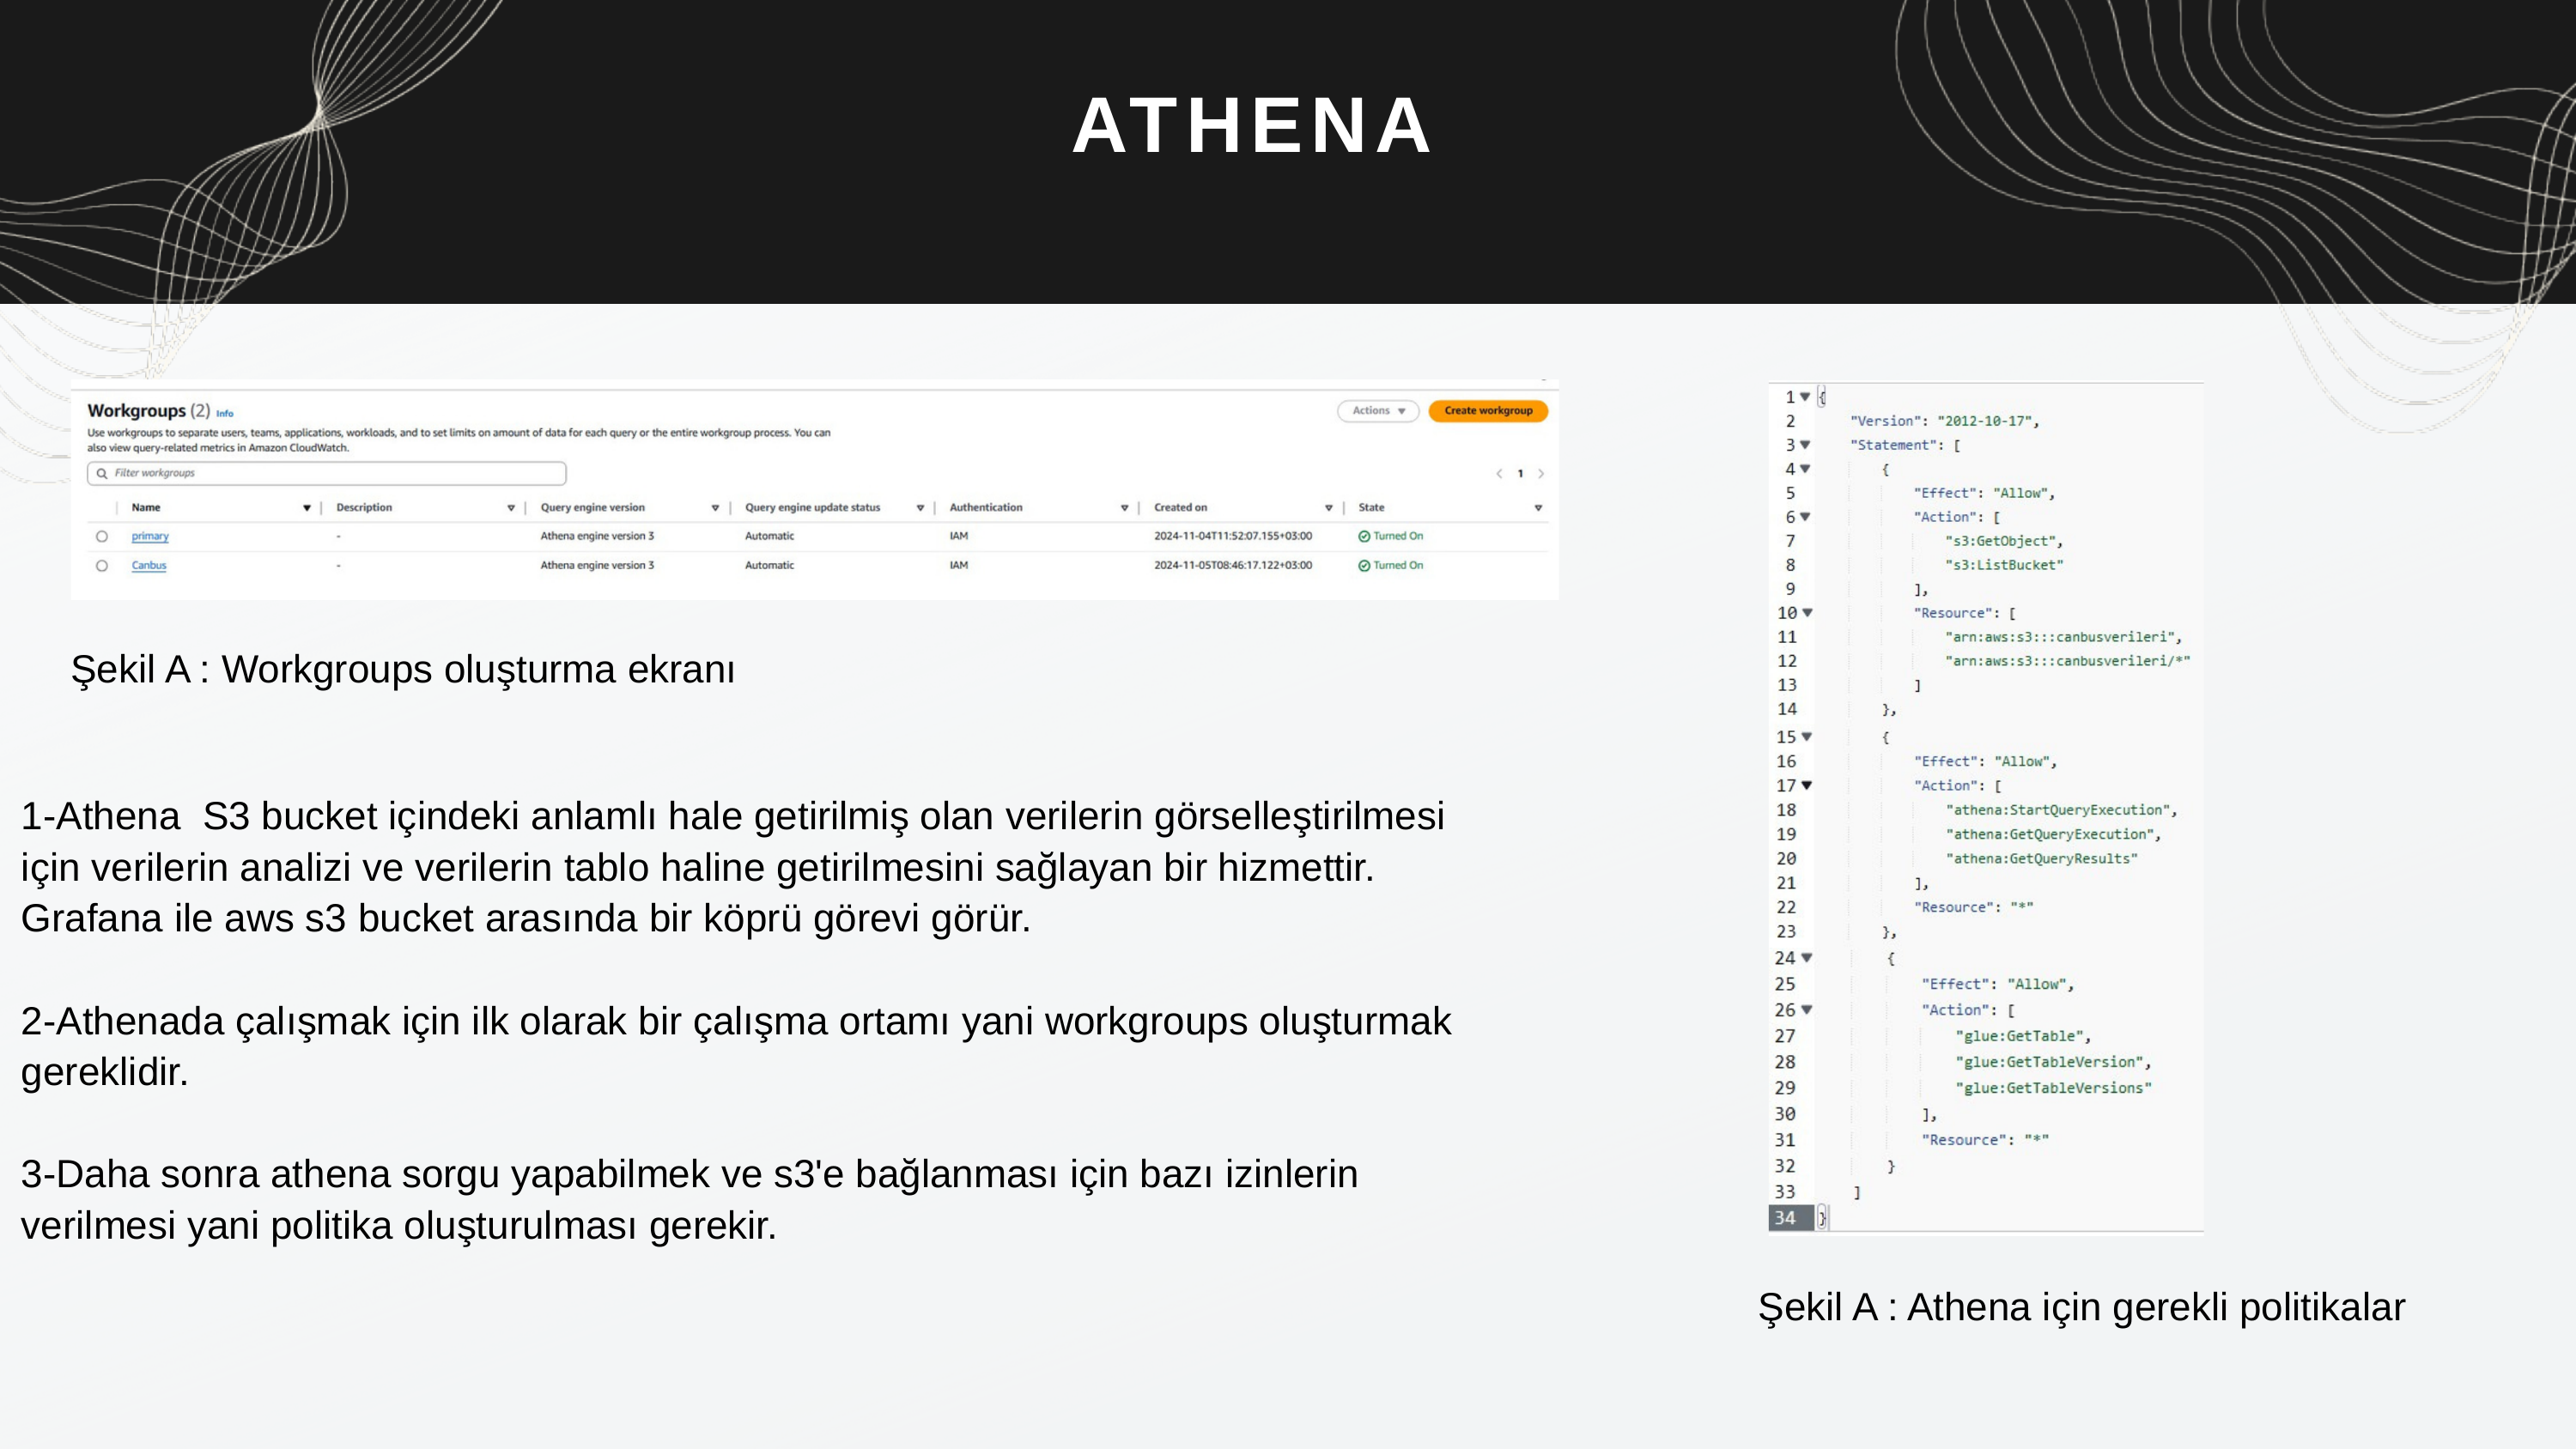

ATHENA

Şekil A : Workgroups oluşturma ekranı

1-Athena  S3 bucket içindeki anlamlı hale getirilmiş olan verilerin görselleştirilmesi için verilerin analizi ve verilerin tablo haline getirilmesini sağlayan bir hizmettir. Grafana ile aws s3 bucket arasında bir köprü görevi görür.

2-Athenada çalışmak için ilk olarak bir çalışma ortamı yani workgroups oluşturmak gereklidir.

3-Daha sonra athena sorgu yapabilmek ve s3'e bağlanması için bazı izinlerin
verilmesi yani politika oluşturulması gerekir.

Şekil A : Athena için gerekli politikalar